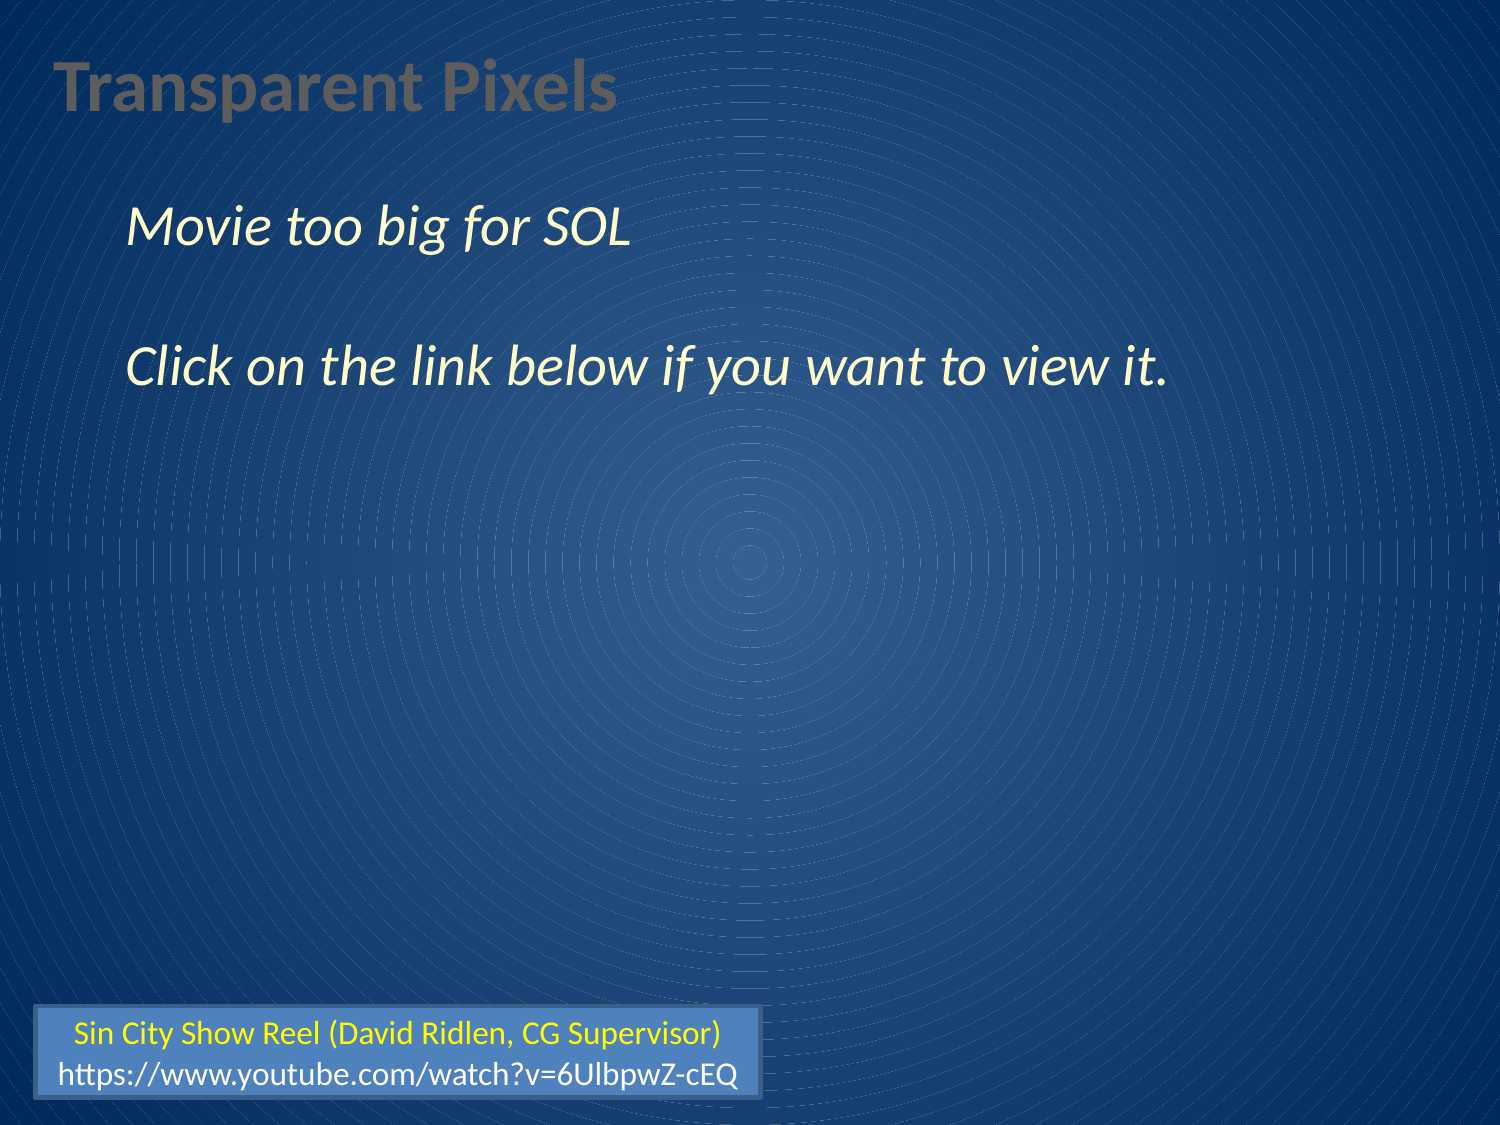

Transparent Pixels
Movie too big for SOL

Click on the link below if you want to view it.
Sin City Show Reel (David Ridlen, CG Supervisor)
https://www.youtube.com/watch?v=6UlbpwZ-cEQ